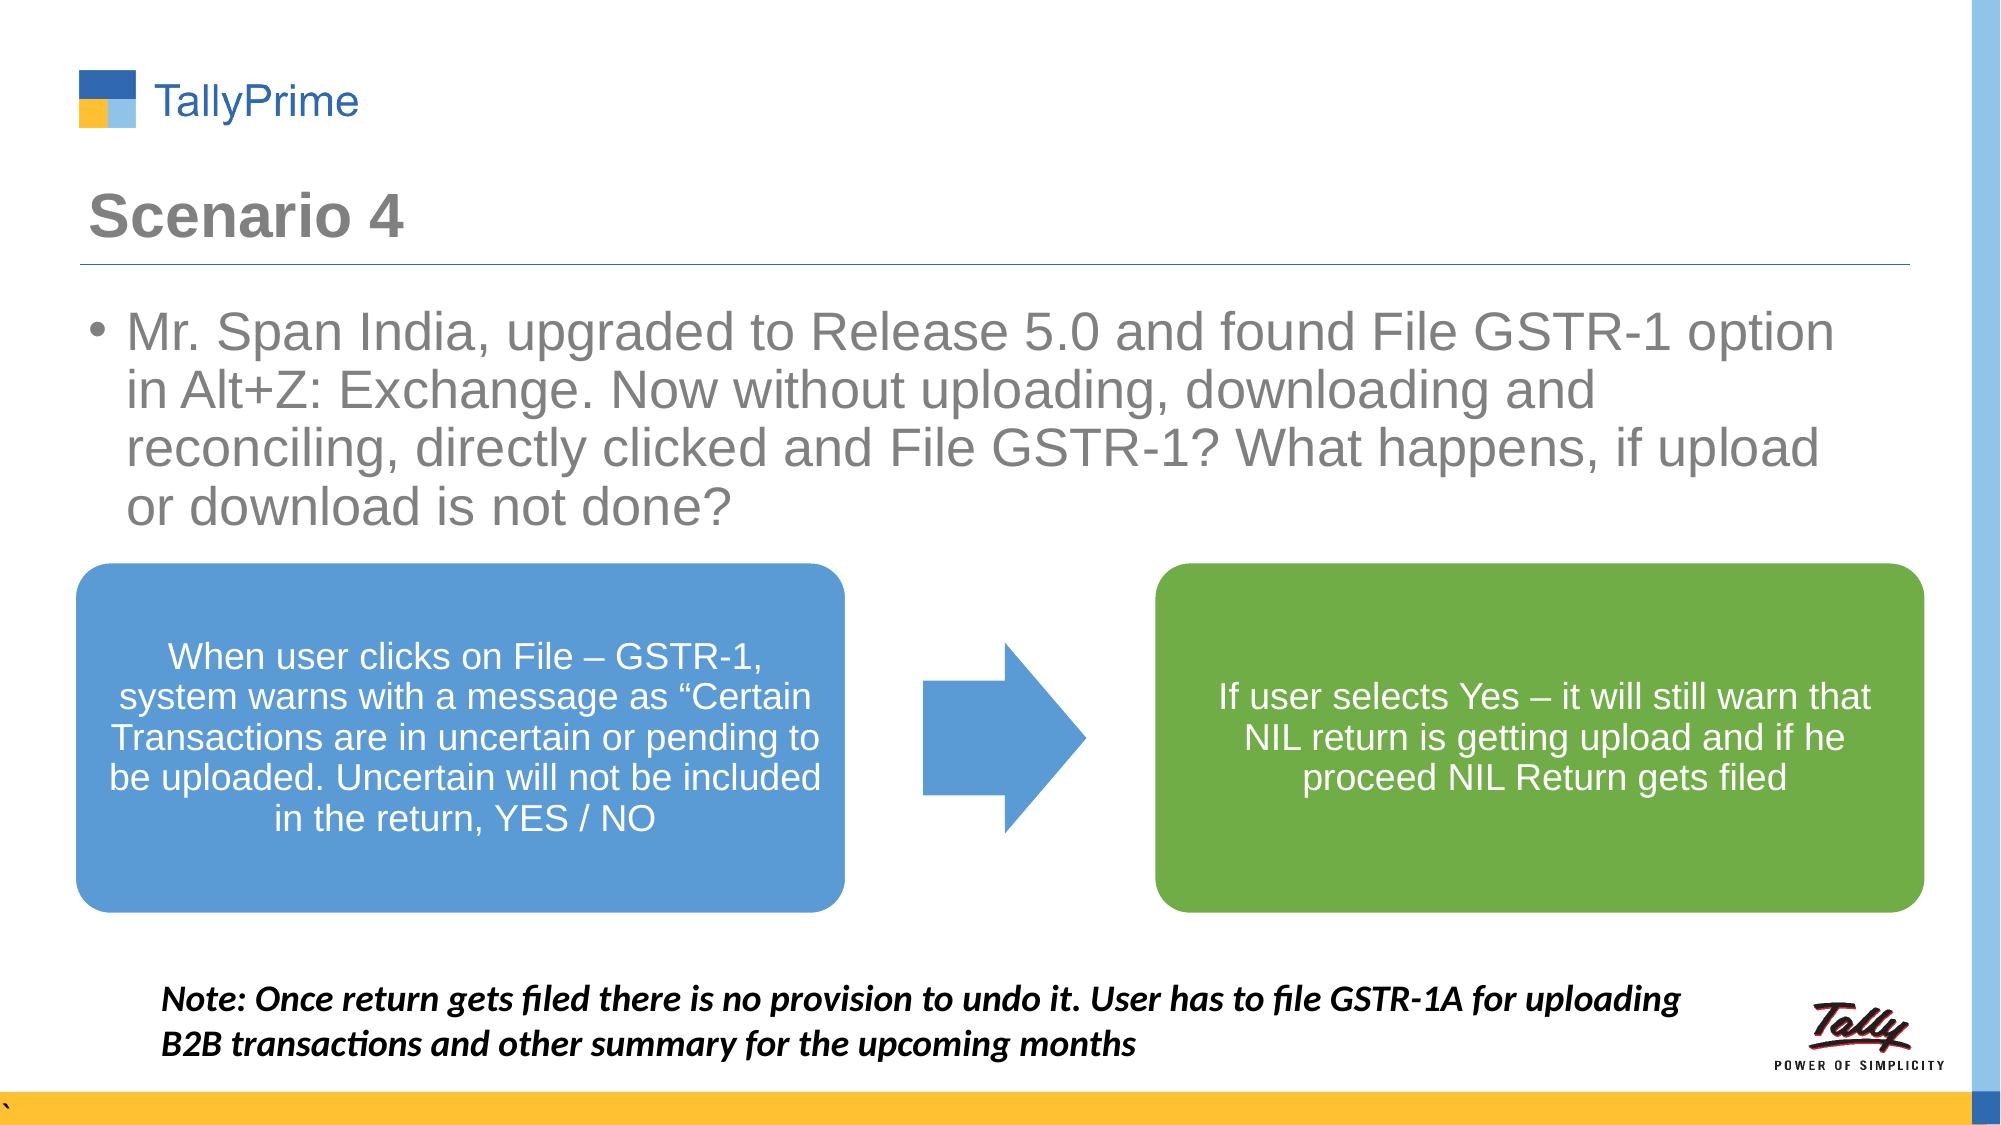

# Scenario 4
Mr. Span India, upgraded to Release 5.0 and found File GSTR-1 option in Alt+Z: Exchange. Now without uploading, downloading and reconciling, directly clicked and File GSTR-1? What happens, if upload or download is not done?

When user clicks on File – GSTR-1, system warns with a message as “Certain Transactions are in uncertain or pending to be uploaded. Uncertain will not be included in the return, YES / NO

If user selects Yes – it will still warn that NIL return is getting upload and if he proceed NIL Return gets filed
Note: Once return gets filed there is no provision to undo it. User has to file GSTR-1A for uploading B2B transactions and other summary for the upcoming months